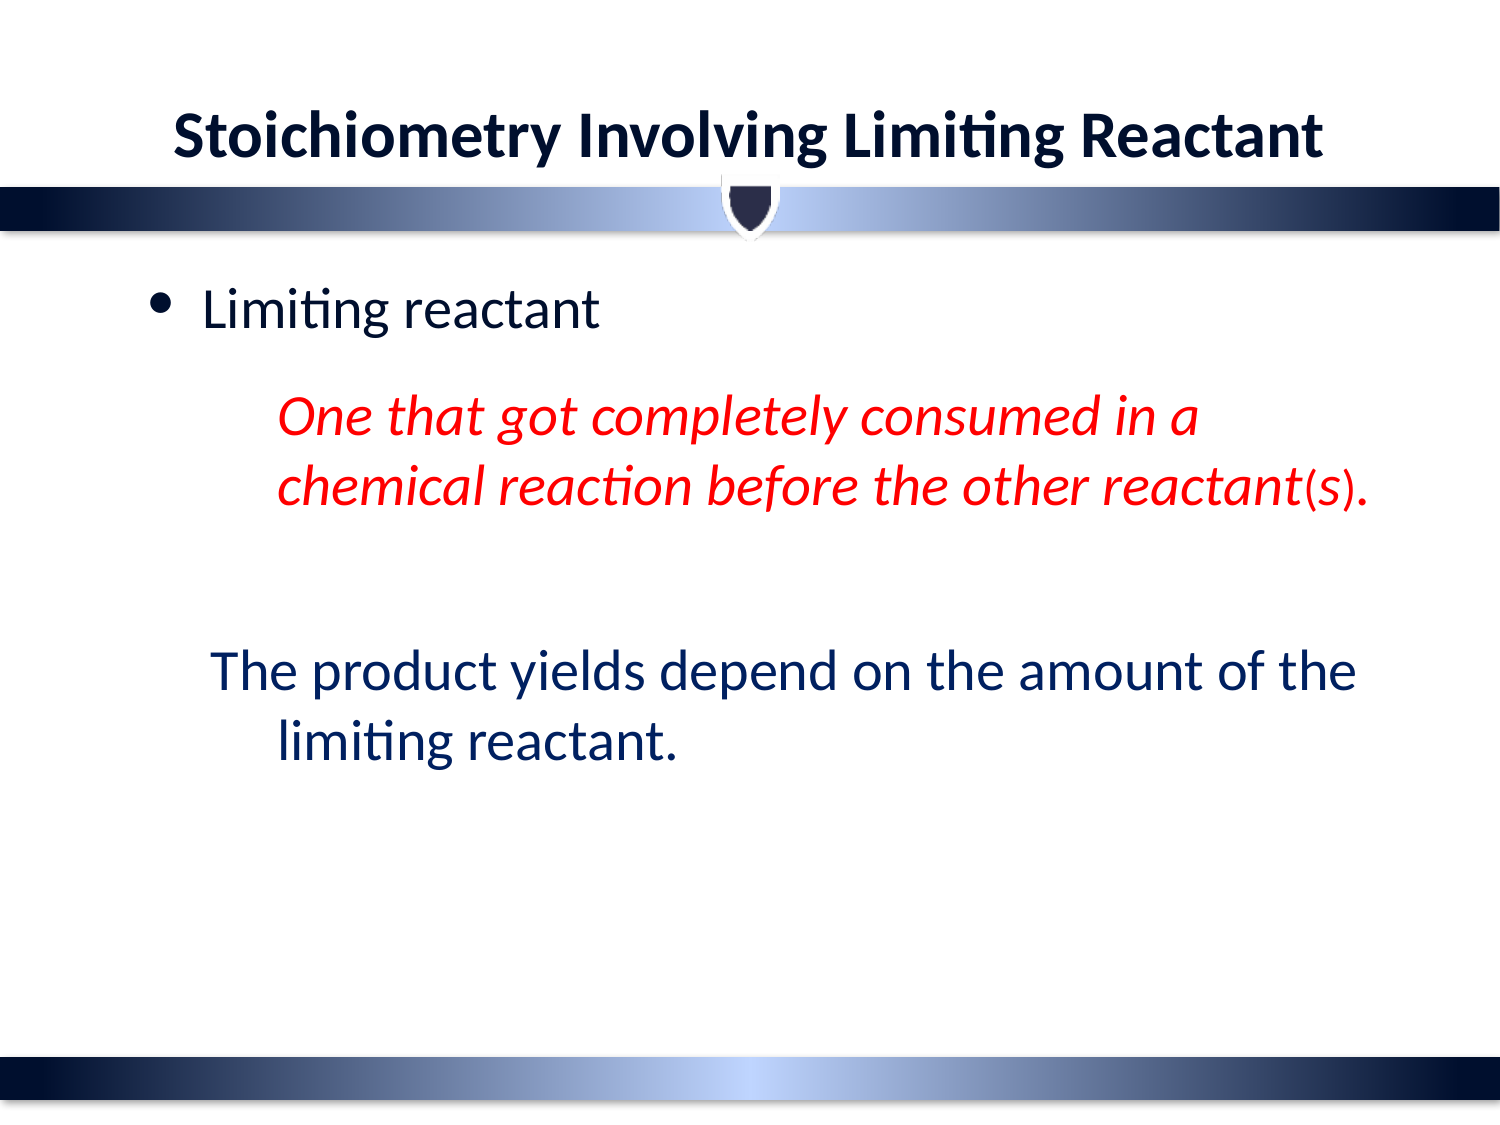

# Stoichiometry Involving Limiting Reactant
Limiting reactant
	One that got completely consumed in a chemical reaction before the other reactant(s).

The product yields depend on the amount of the limiting reactant.